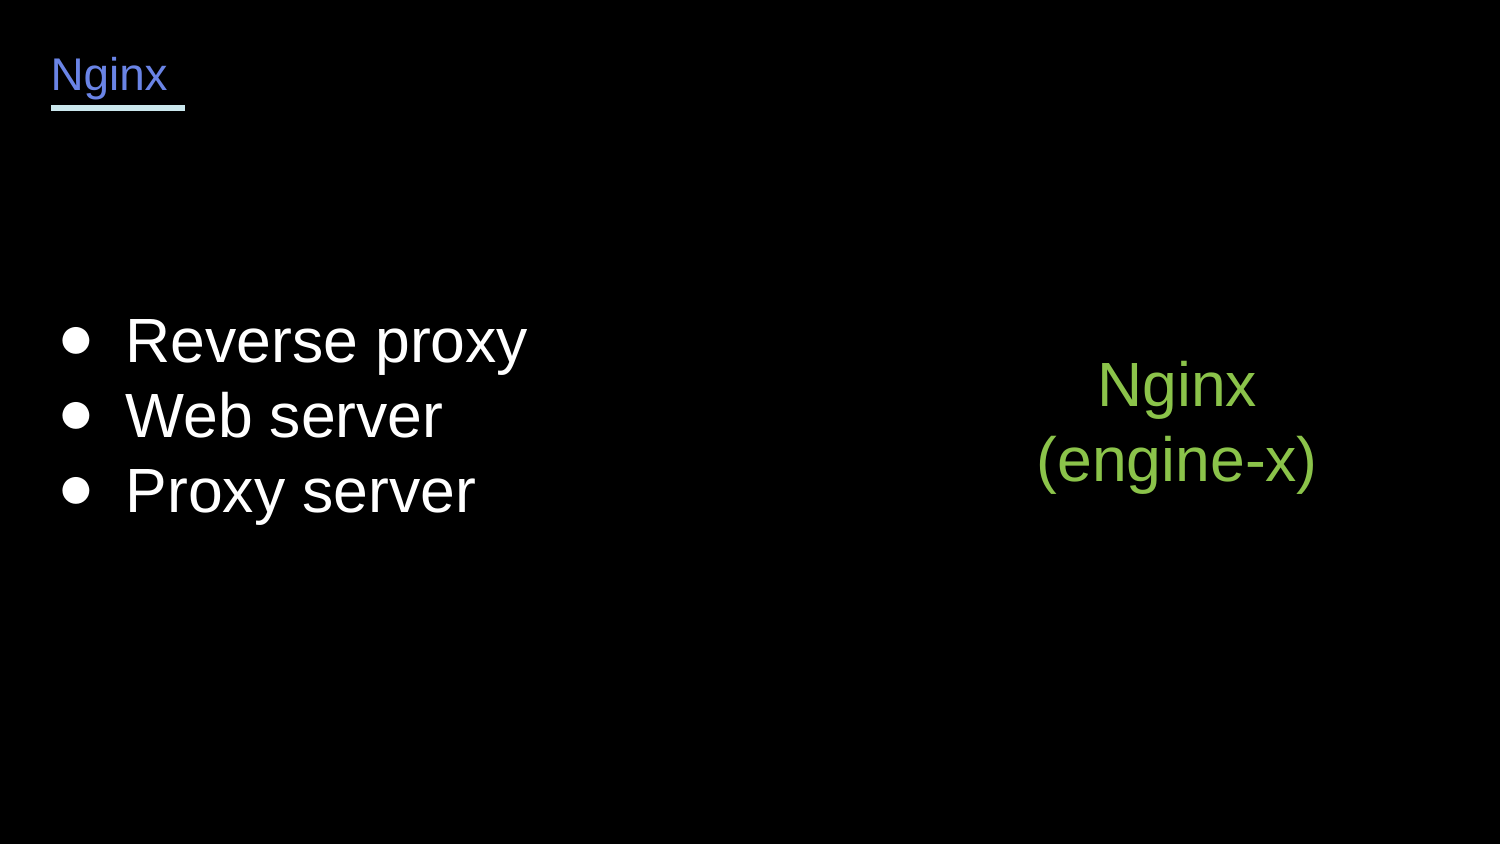

Nginx
Reverse proxy
Web server
Proxy server
Nginx
(engine-x)